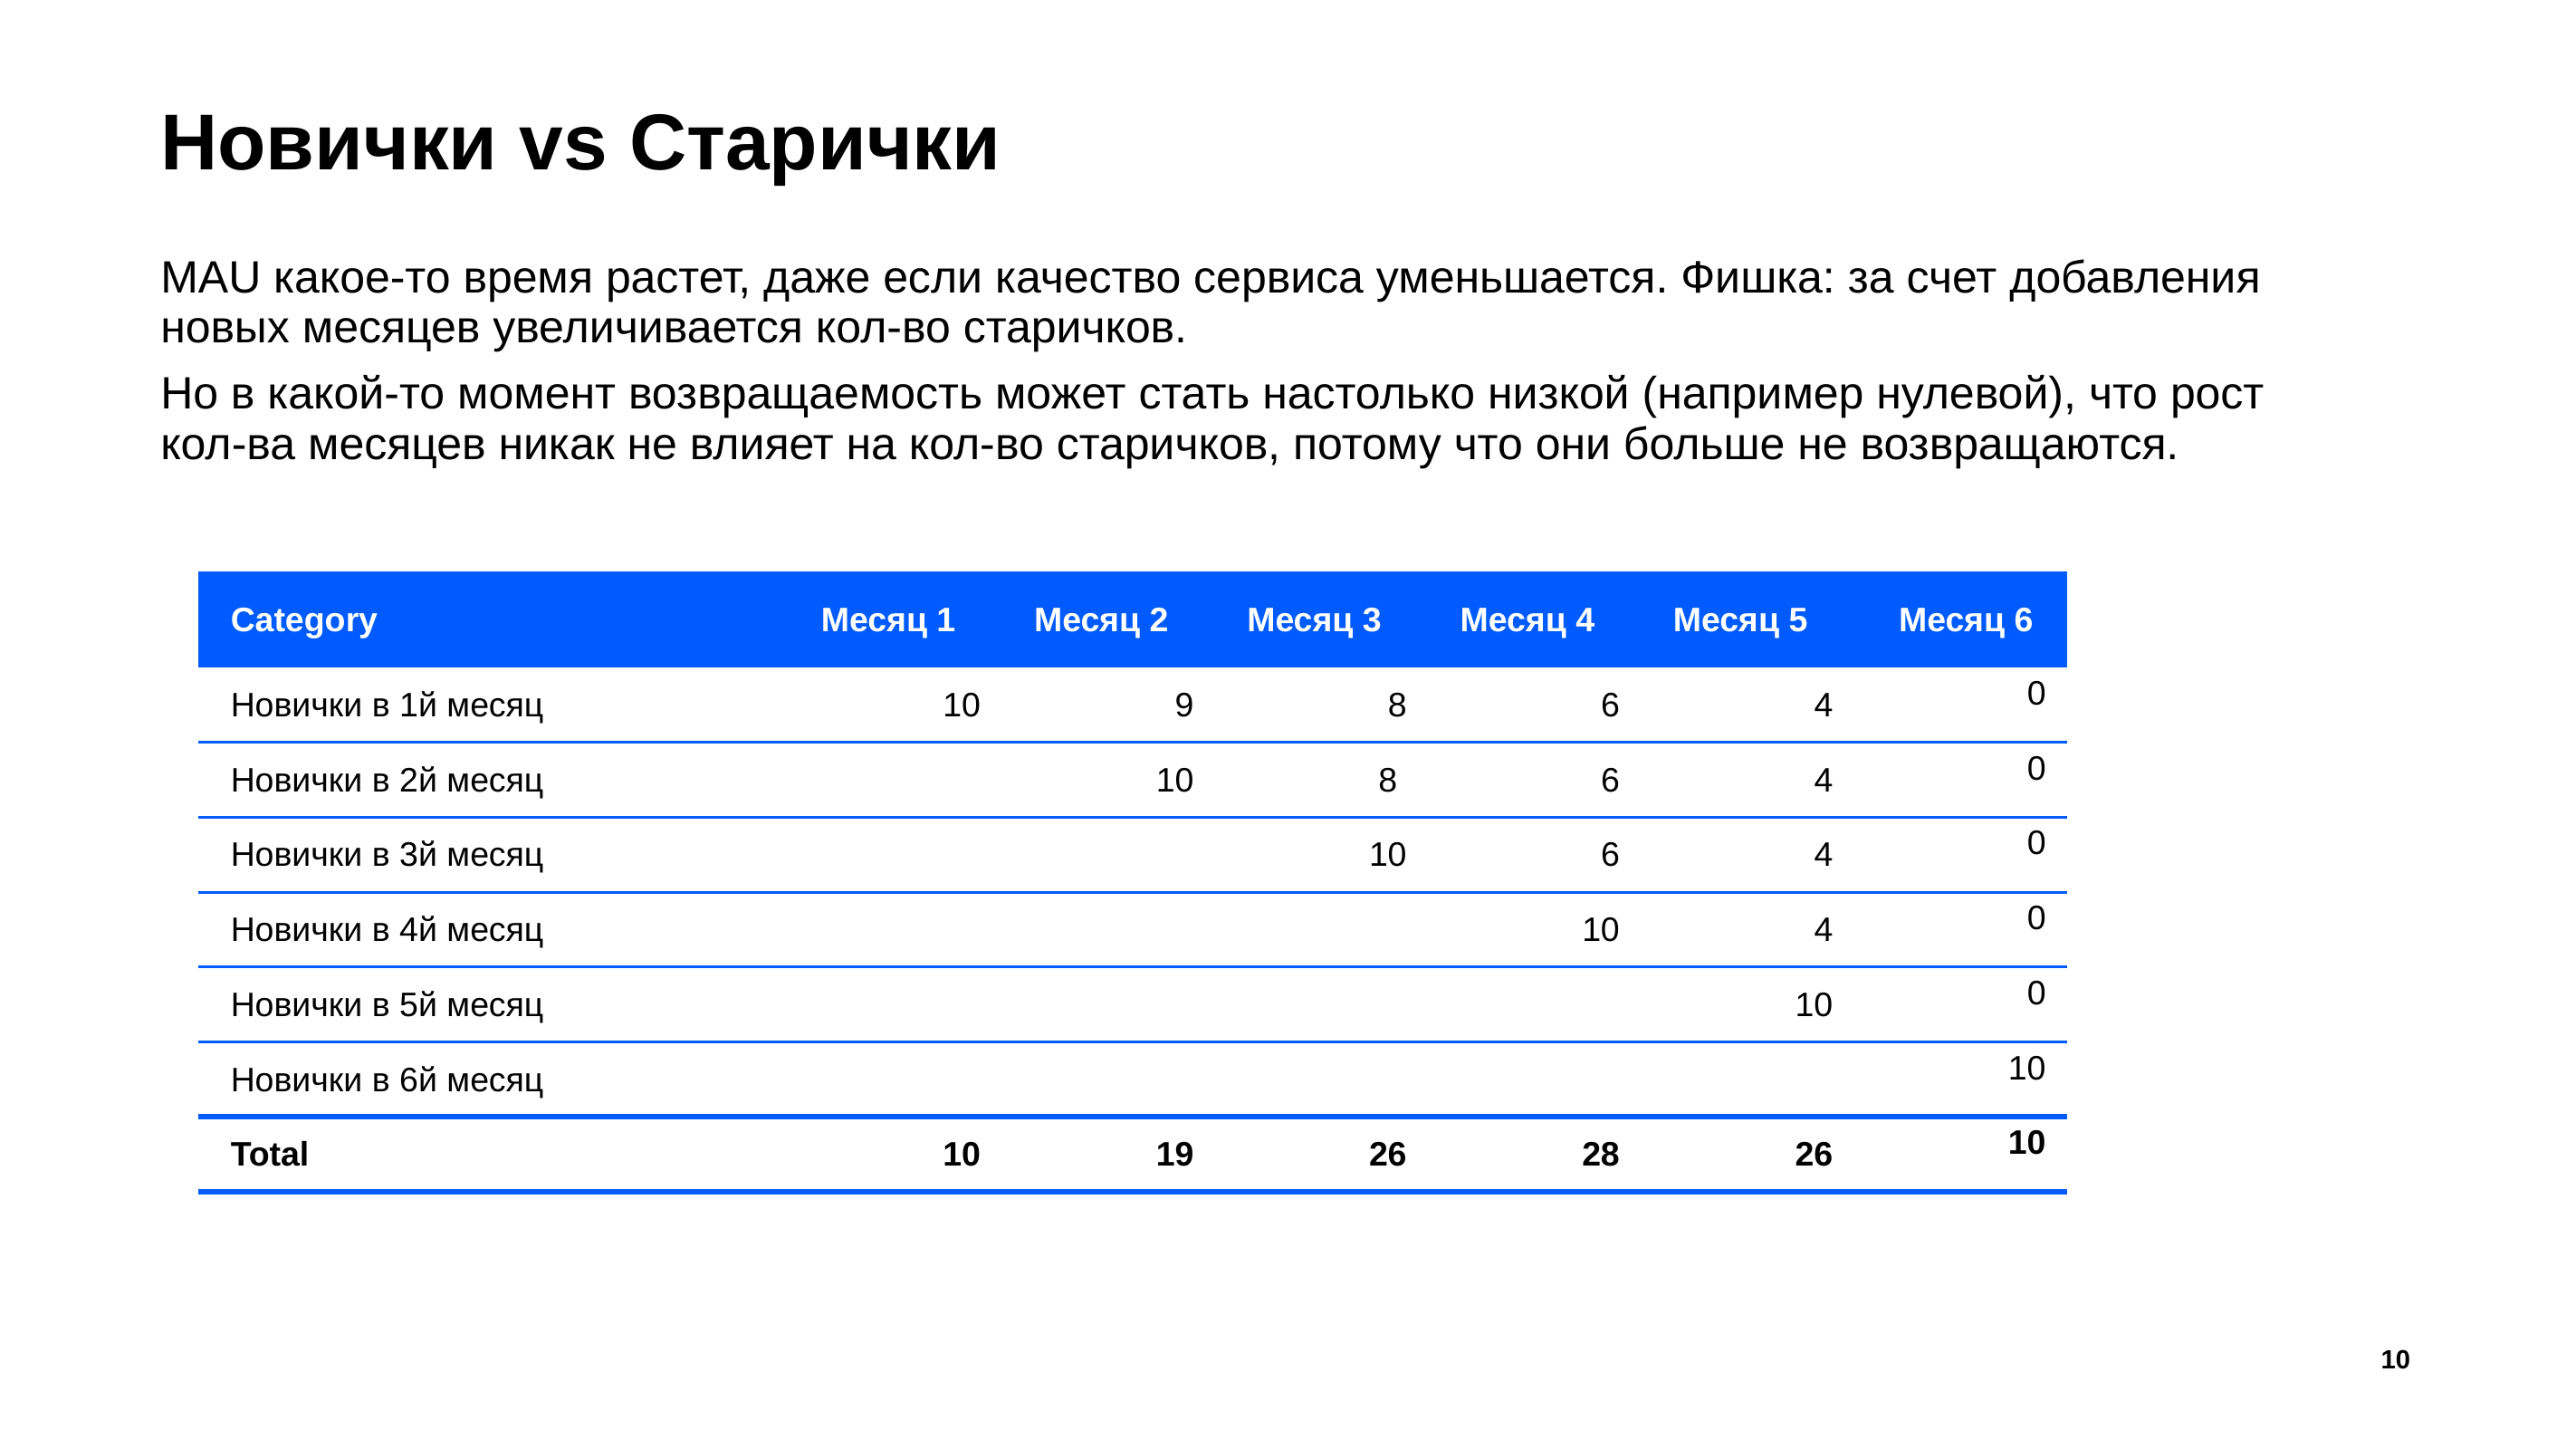

# Новички vs Старички
MAU какое-то время растет, даже если качество сервиса уменьшается. Фишка: за счет добавления новых месяцев увеличивается кол-во старичков.
Но в какой-то момент возвращаемость может стать настолько низкой (например нулевой), что рост кол-ва месяцев никак не влияет на кол-во старичков, потому что они больше не возвращаются.

| Category | Месяц 1 | Месяц 2 | Месяц 3 | Месяц 4 | Месяц 5 | Месяц 6 |
| --- | --- | --- | --- | --- | --- | --- |
| Новички в 1й месяц | 10 | 9 | 8 | 6 | 4 | 0 |
| Новички в 2й месяц |  | 10 | 8 | 6 | 4 | 0 |
| Новички в 3й месяц |  |  | 10 | 6 | 4 | 0 |
| Новички в 4й месяц |  |  |  | 10 | 4 | 0 |
| Новички в 5й месяц |  |  |  |  | 10 | 0 |
| Новички в 6й месяц |  |  |  |  |  | 10 |
| Total | 10 | 19 | 26 | 28 | 26 | 10 |
10